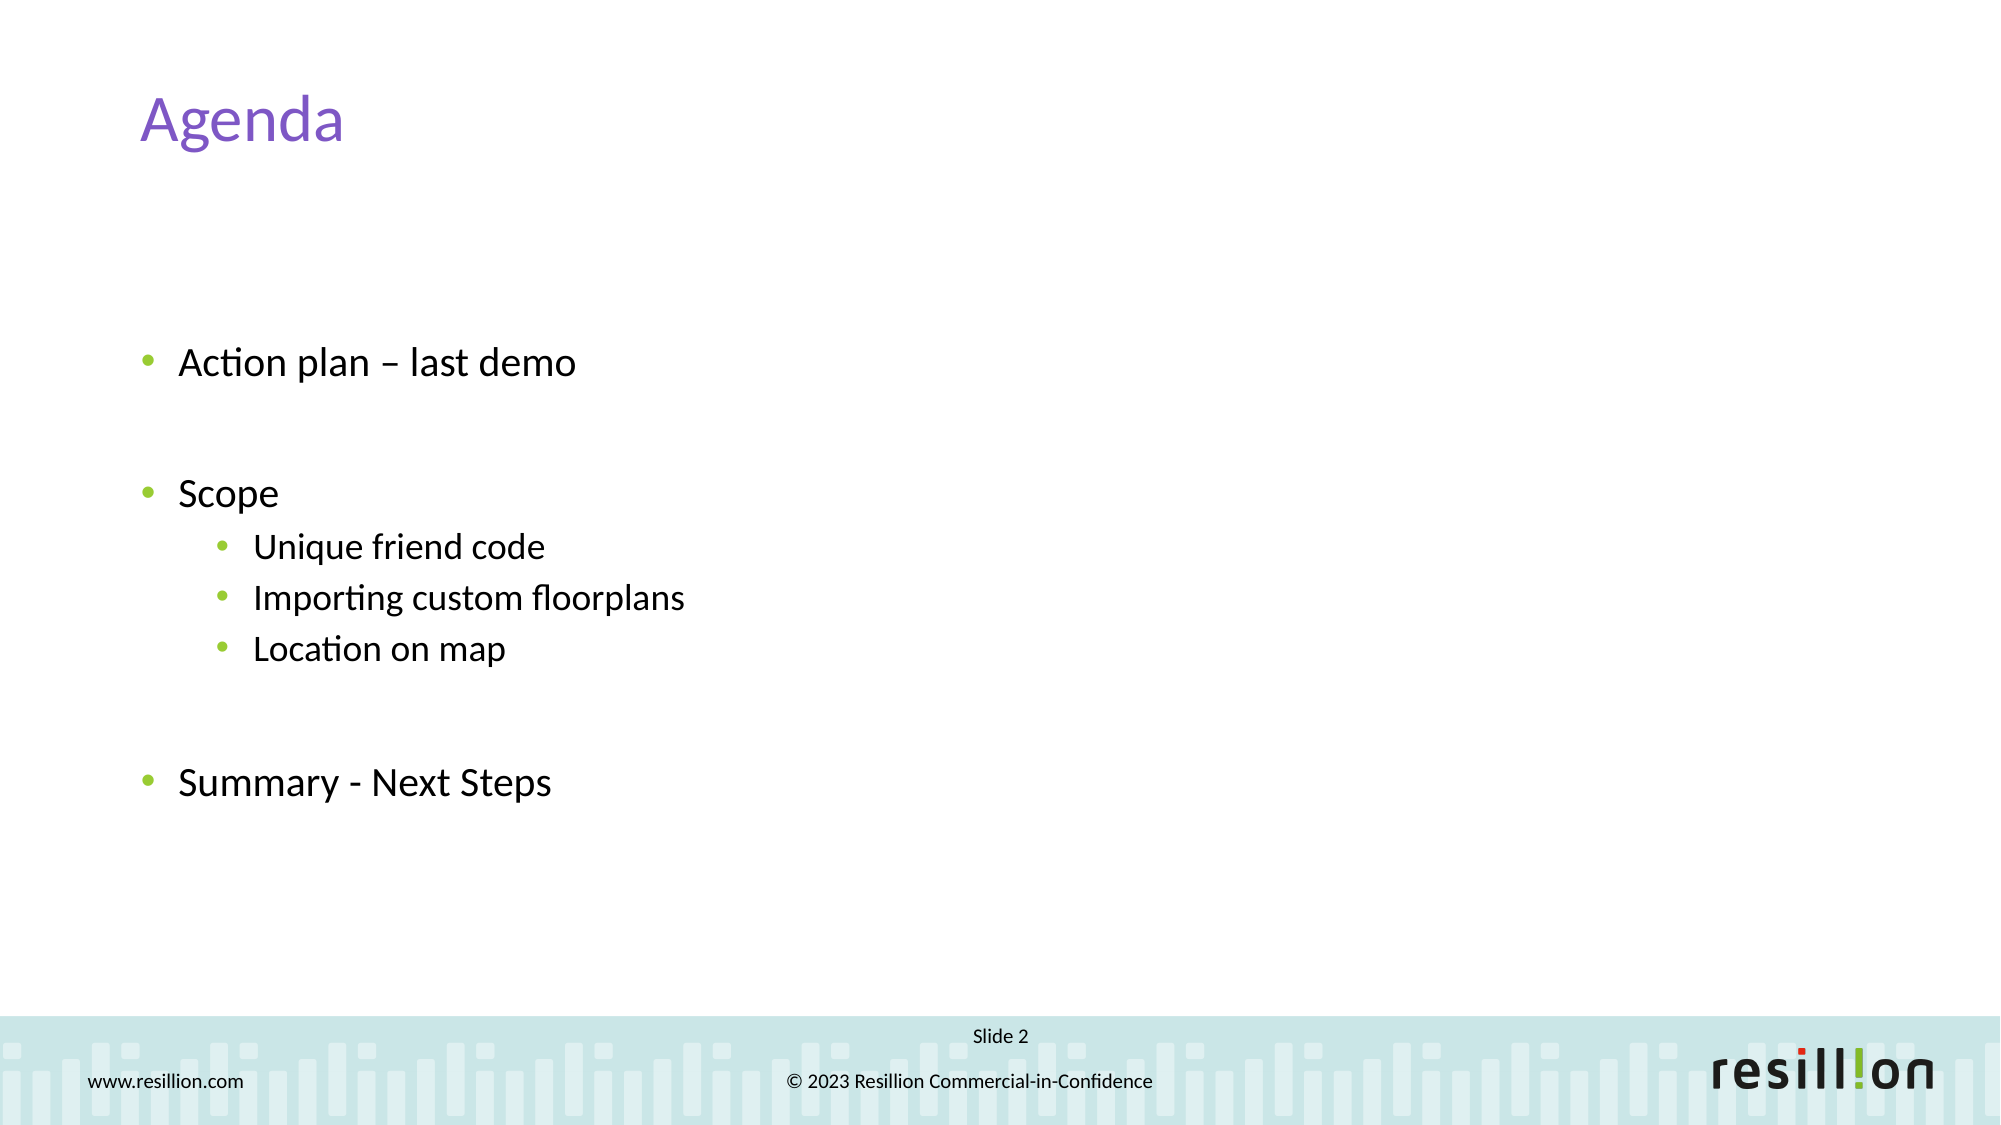

Agenda

Action plan – last demo

Scope
Unique friend code
Importing custom floorplans
Location on map

Summary - Next Steps